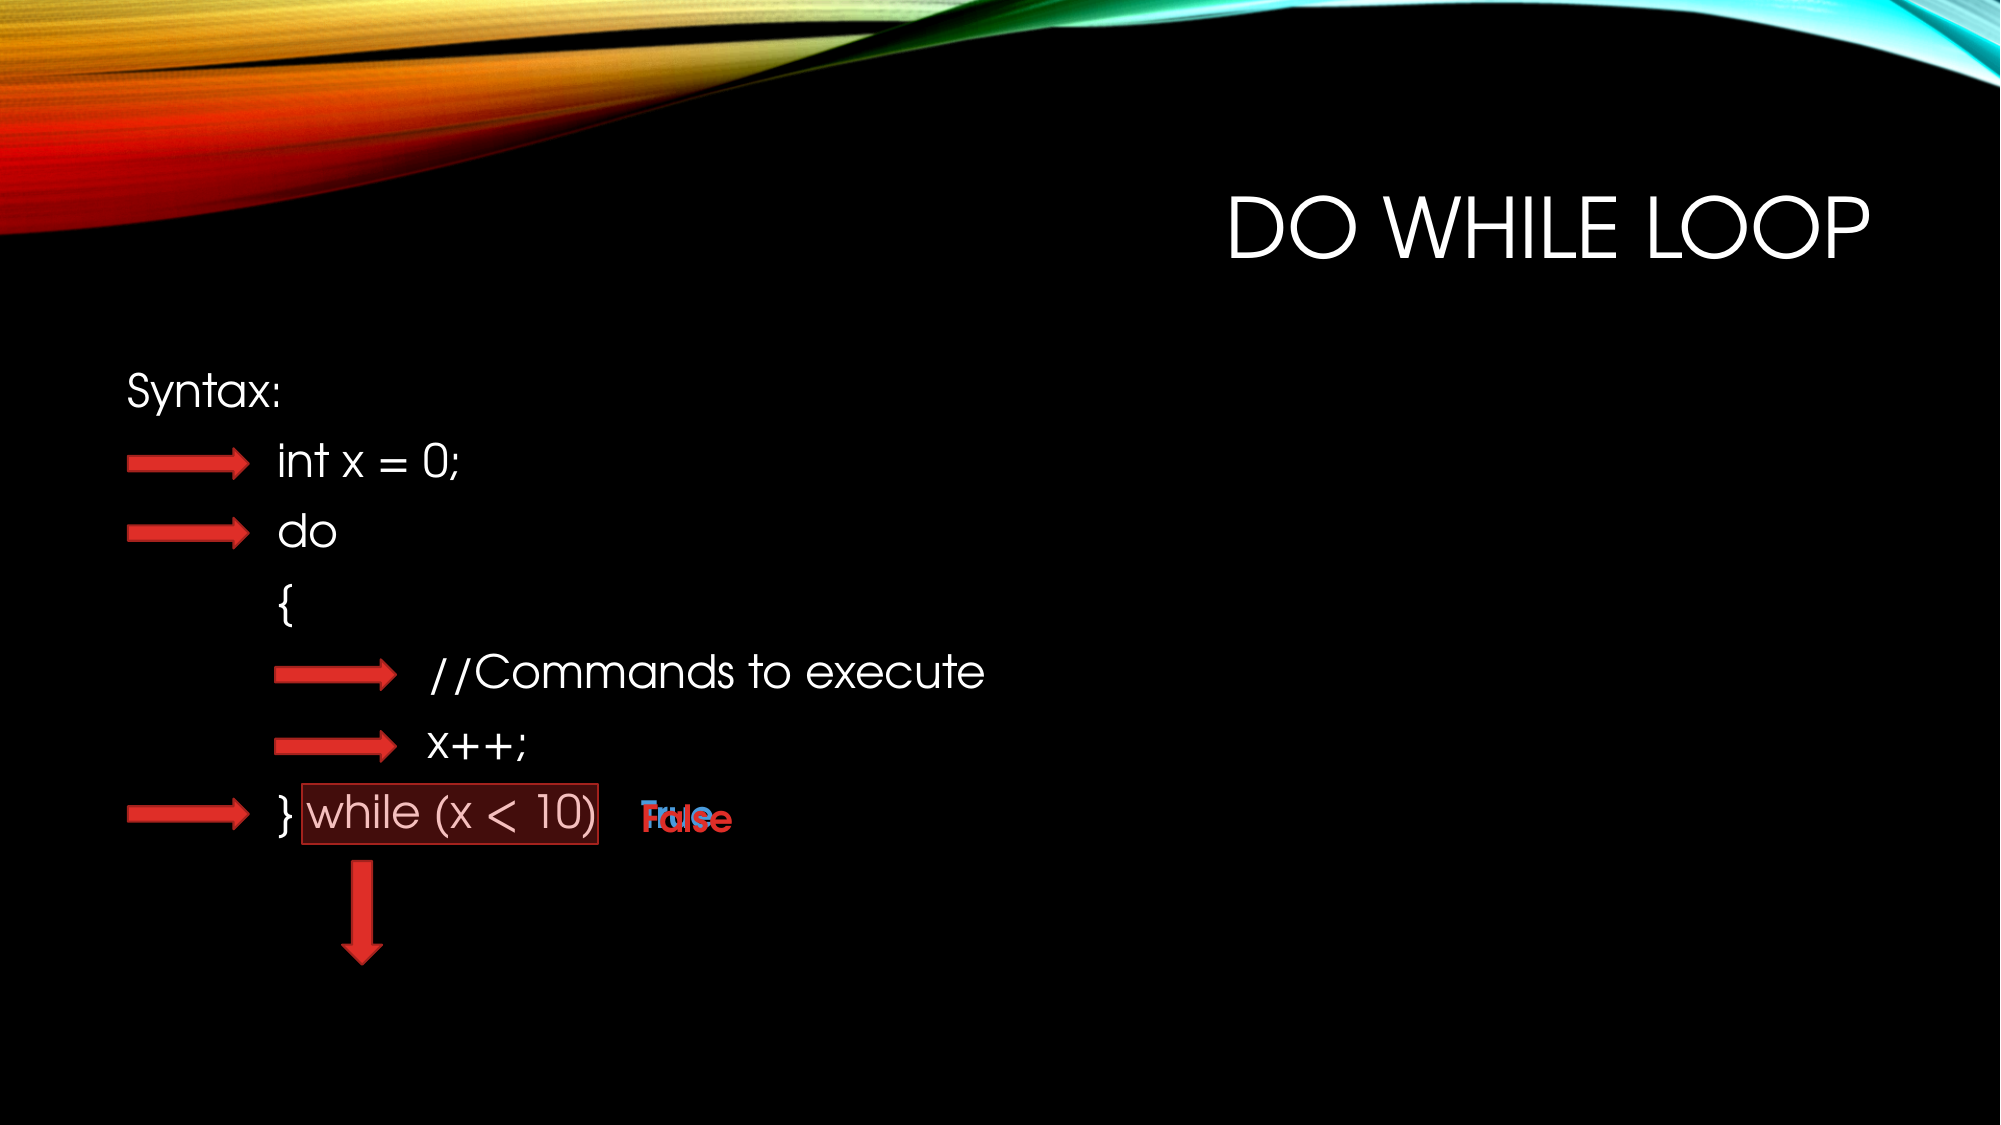

# Do While Loop
Syntax:
	int x = 0;
	do
	{
		//Commands to execute
		x++;
	} while (x < 10)

True
False